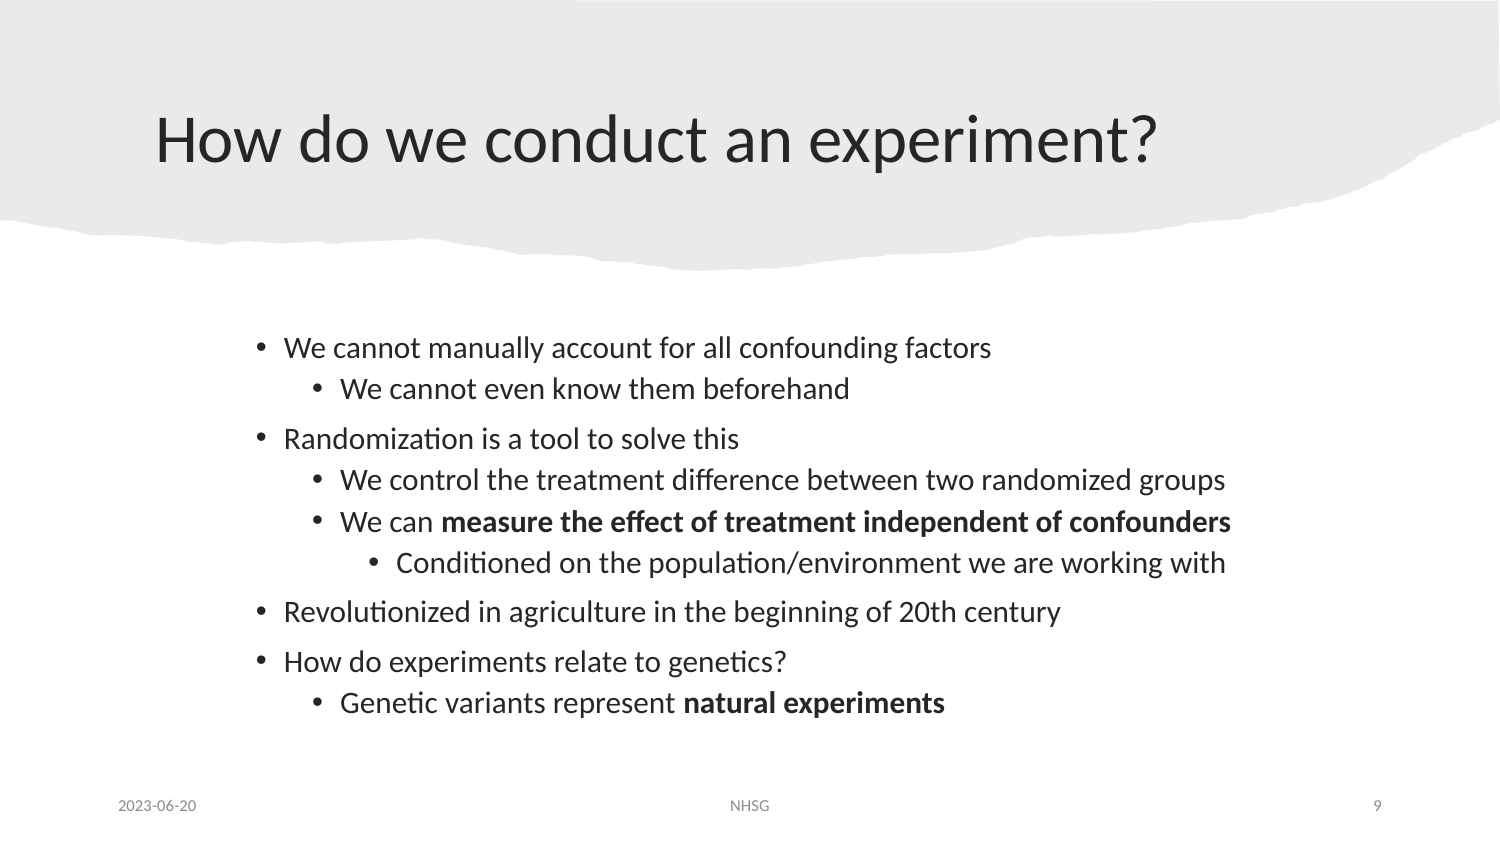

# How do we conduct an experiment?
We cannot manually account for all confounding factors
We cannot even know them beforehand
Randomization is a tool to solve this
We control the treatment difference between two randomized groups
We can measure the effect of treatment independent of confounders
Conditioned on the population/environment we are working with
Revolutionized in agriculture in the beginning of 20th century
How do experiments relate to genetics?
Genetic variants represent natural experiments
2023-06-20
NHSG
9